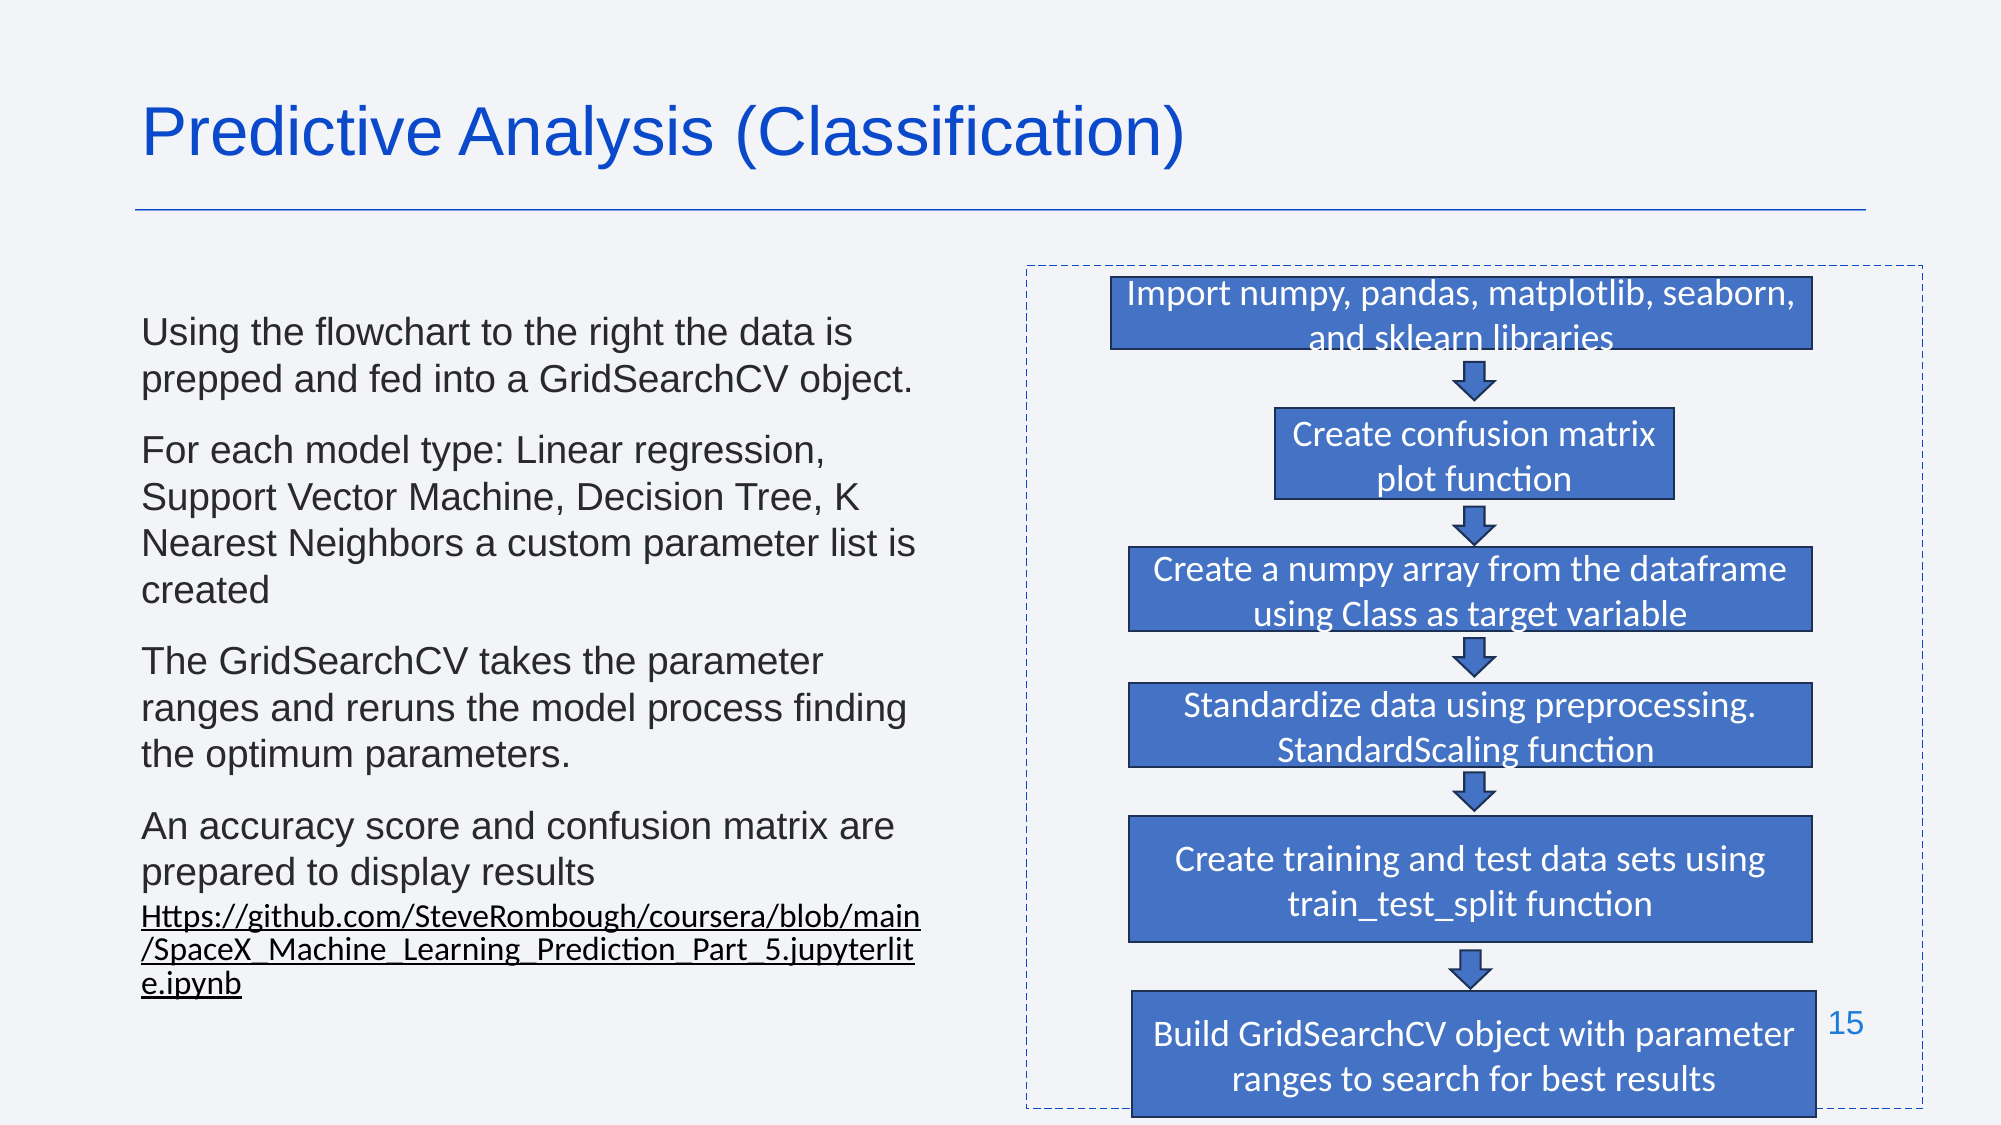

Predictive Analysis (Classification)

Import numpy, pandas, matplotlib, seaborn, and sklearn libraries
Using the flowchart to the right the data is prepped and fed into a GridSearchCV object.
For each model type: Linear regression, Support Vector Machine, Decision Tree, K Nearest Neighbors a custom parameter list is created
The GridSearchCV takes the parameter ranges and reruns the model process finding the optimum parameters.
An accuracy score and confusion matrix are prepared to display results
Https://github.com/SteveRombough/coursera/blob/main/SpaceX_Machine_Learning_Prediction_Part_5.jupyterlite.ipynb

Create confusion matrix plot function

Create a numpy array from the dataframe using Class as target variable

Standardize data using preprocessing. StandardScaling function

Create training and test data sets using train_test_split function

15
Build GridSearchCV object with parameter ranges to search for best results